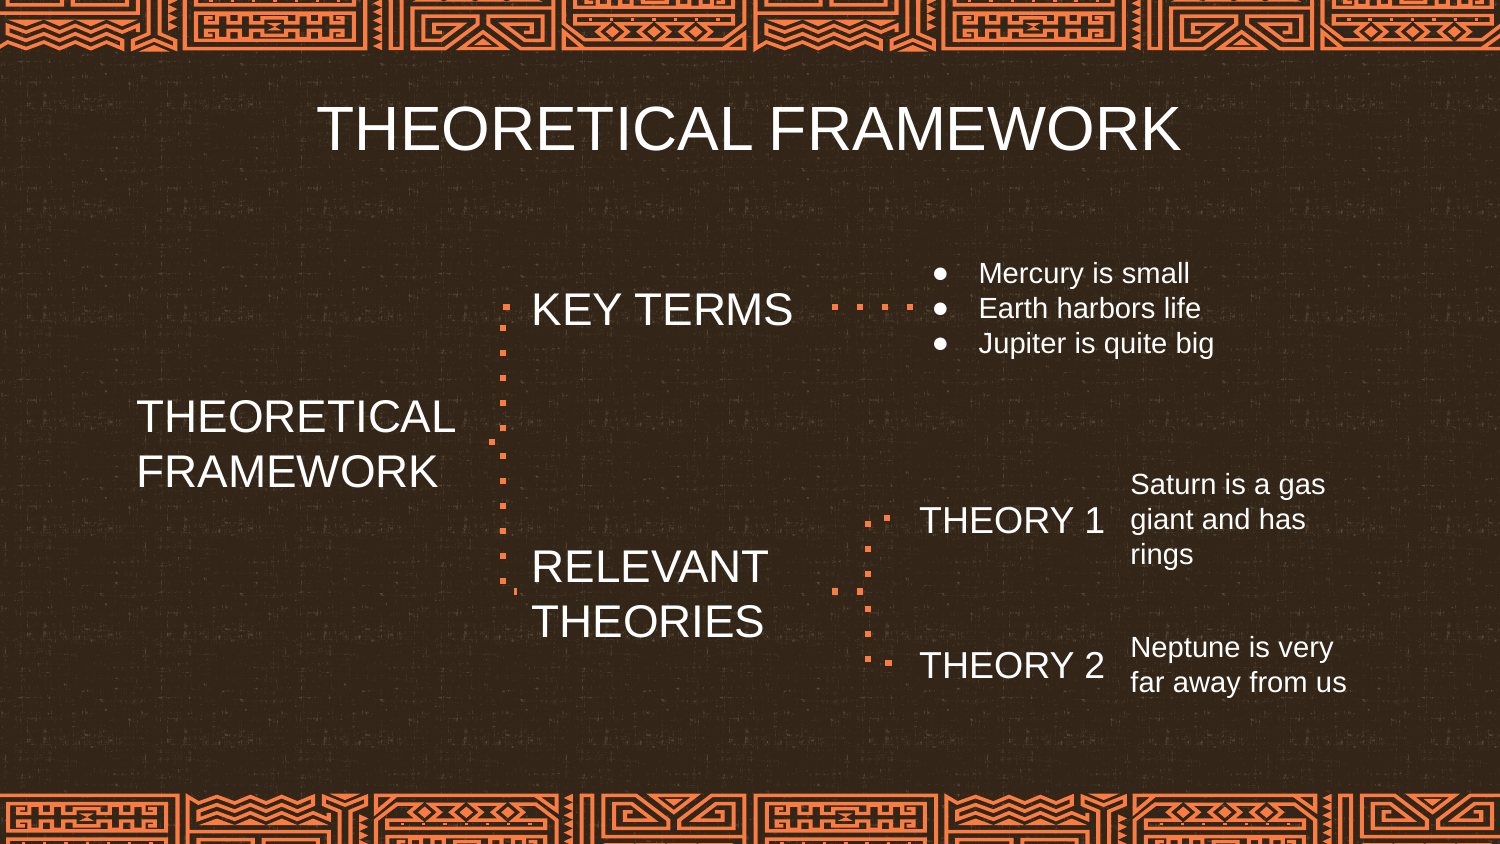

# THEORETICAL FRAMEWORK
Mercury is small
Earth harbors life
Jupiter is quite big
KEY TERMS
THEORETICAL FRAMEWORK
Saturn is a gas giant and has rings
THEORY 1
RELEVANT THEORIES
Neptune is very far away from us
THEORY 2